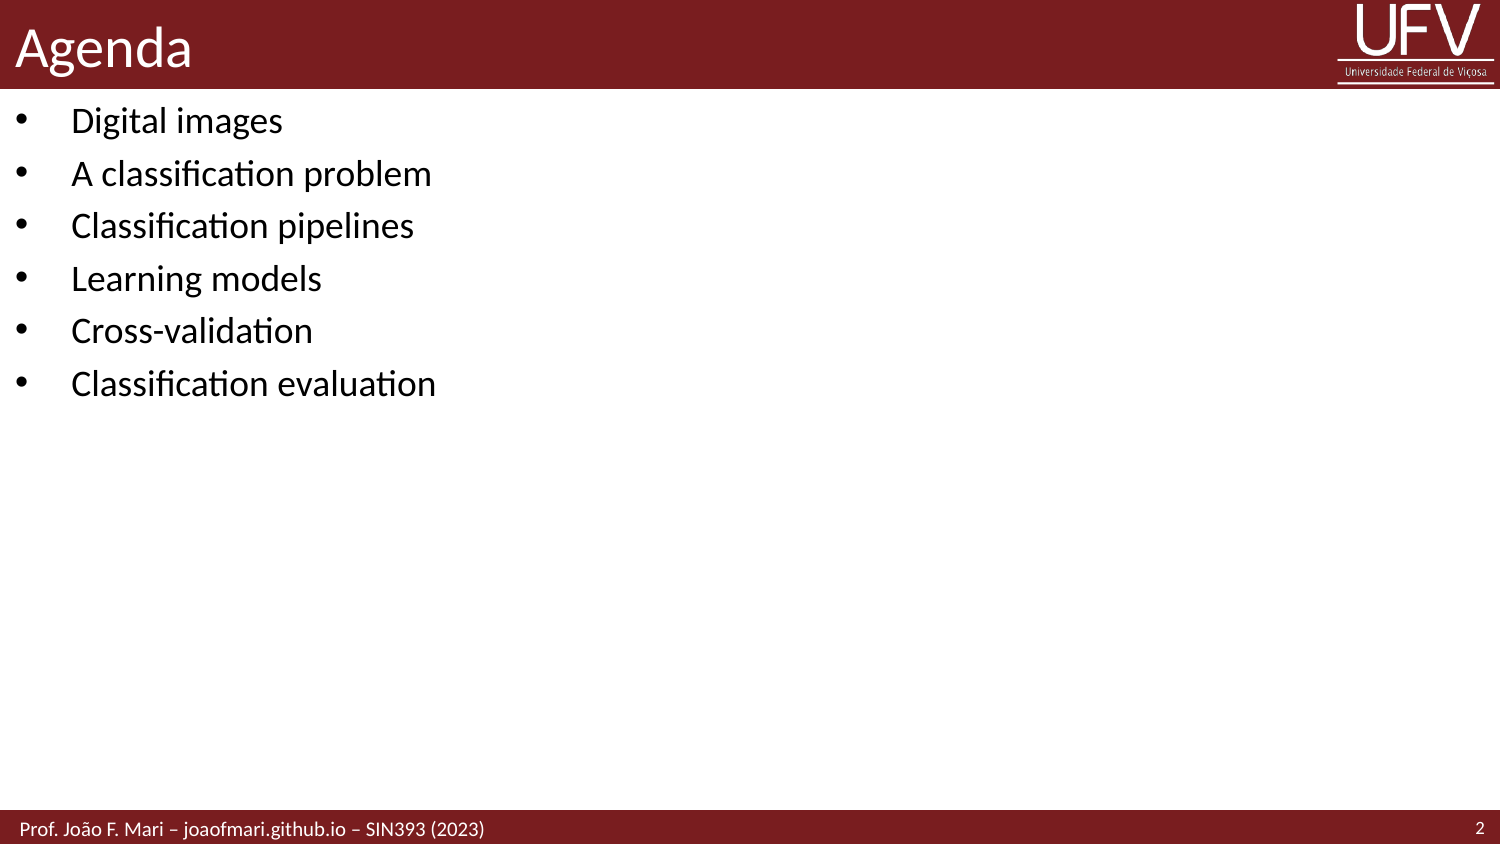

# Agenda
Digital images
A classification problem
Classification pipelines
Learning models
Cross-validation
Classification evaluation
2
 Prof. João F. Mari – joaofmari.github.io – SIN393 (2023)